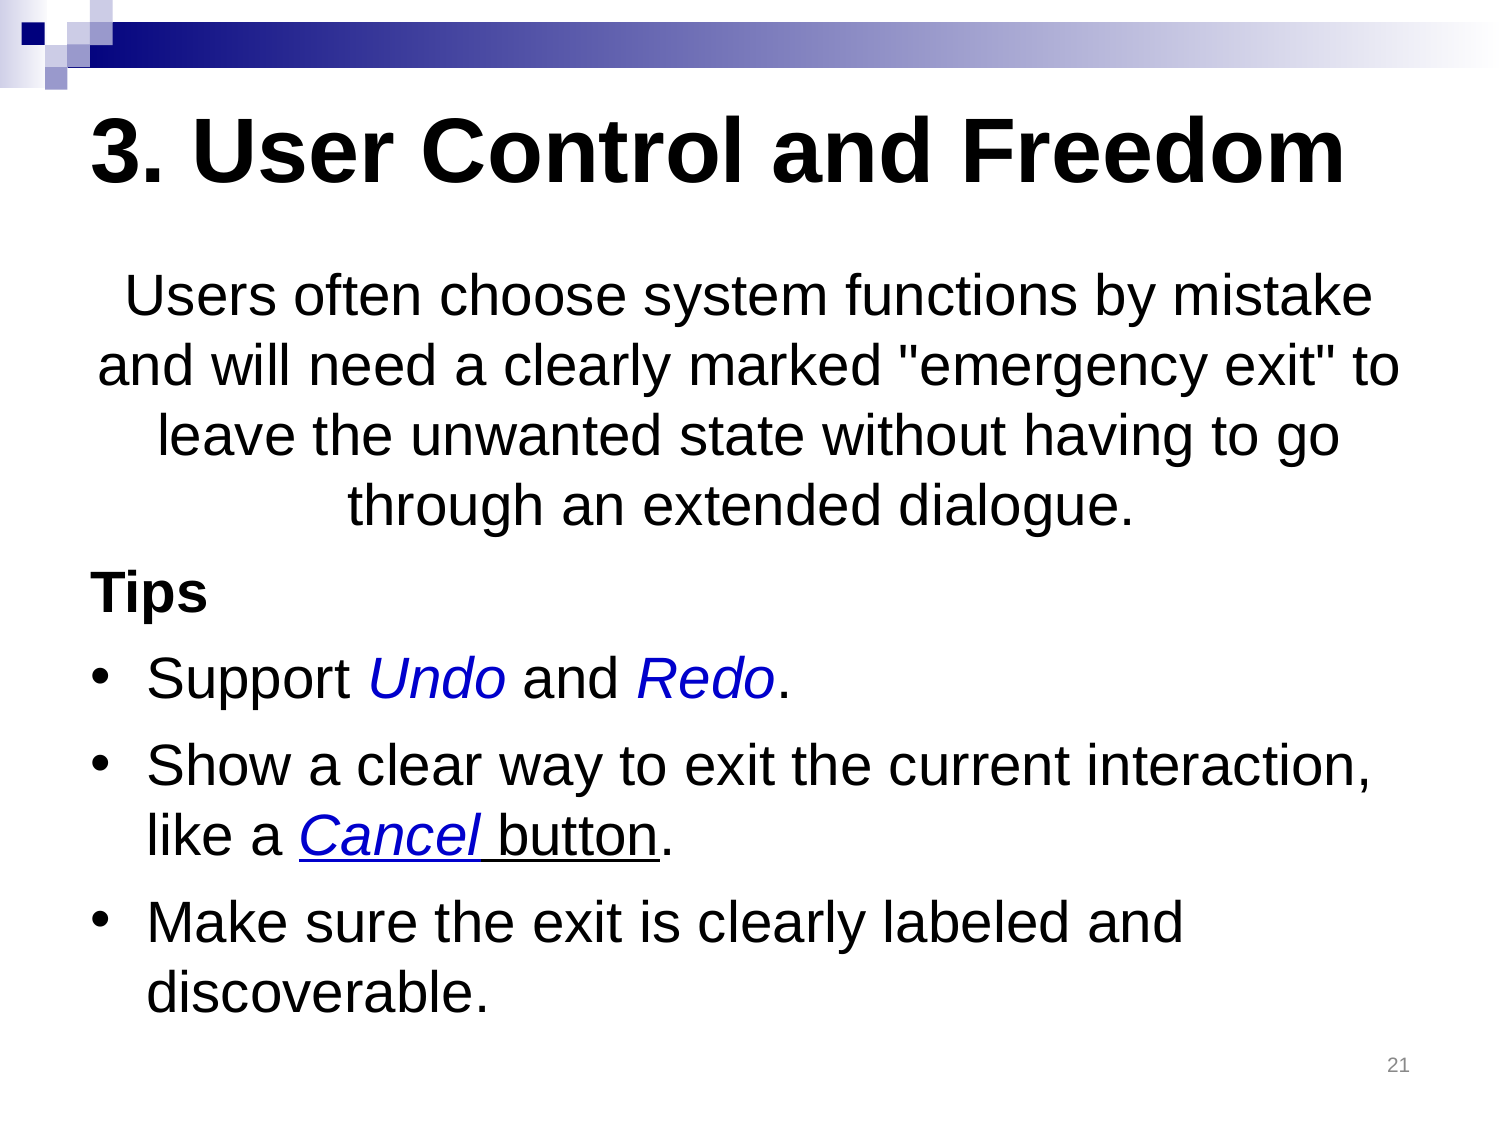

# 3. User Control and Freedom
Users often choose system functions by mistake and will need a clearly marked "emergency exit" to leave the unwanted state without having to go through an extended dialogue.
Tips
Support Undo and Redo.
Show a clear way to exit the current interaction, like a Cancel button.
Make sure the exit is clearly labeled and discoverable.

21